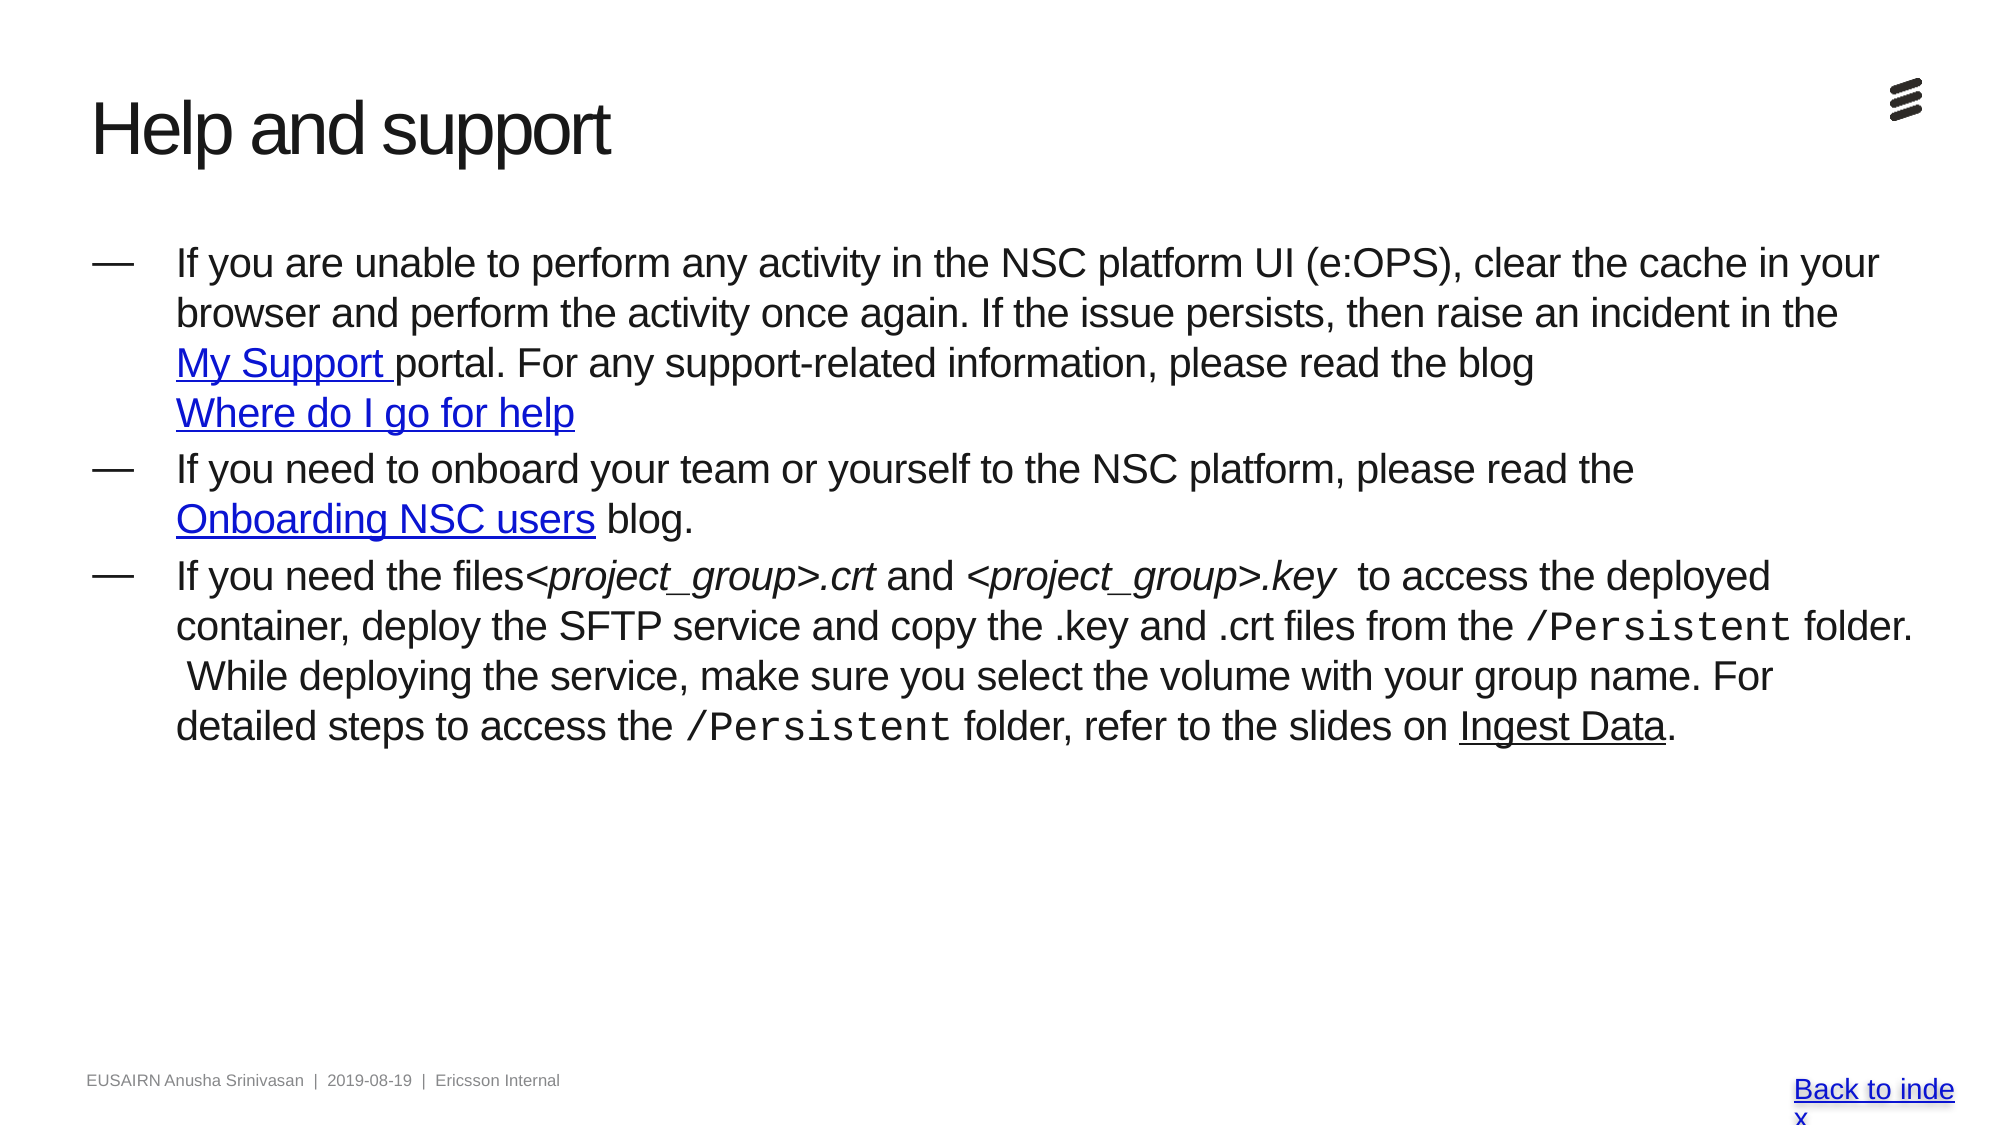

# Help and support
If you are unable to perform any activity in the NSC platform UI (e:OPS), clear the cache in your browser and perform the activity once again. If the issue persists, then raise an incident in the My Support portal. For any support-related information, please read the blog Where do I go for help
If you need to onboard your team or yourself to the NSC platform, please read the Onboarding NSC users blog.
If you need the files<project_group>.crt and <project_group>.key  to access the deployed container, deploy the SFTP service and copy the .key and .crt files from the /Persistent folder.  While deploying the service, make sure you select the volume with your group name. For detailed steps to access the /Persistent folder, refer to the slides on Ingest Data.

Back to index